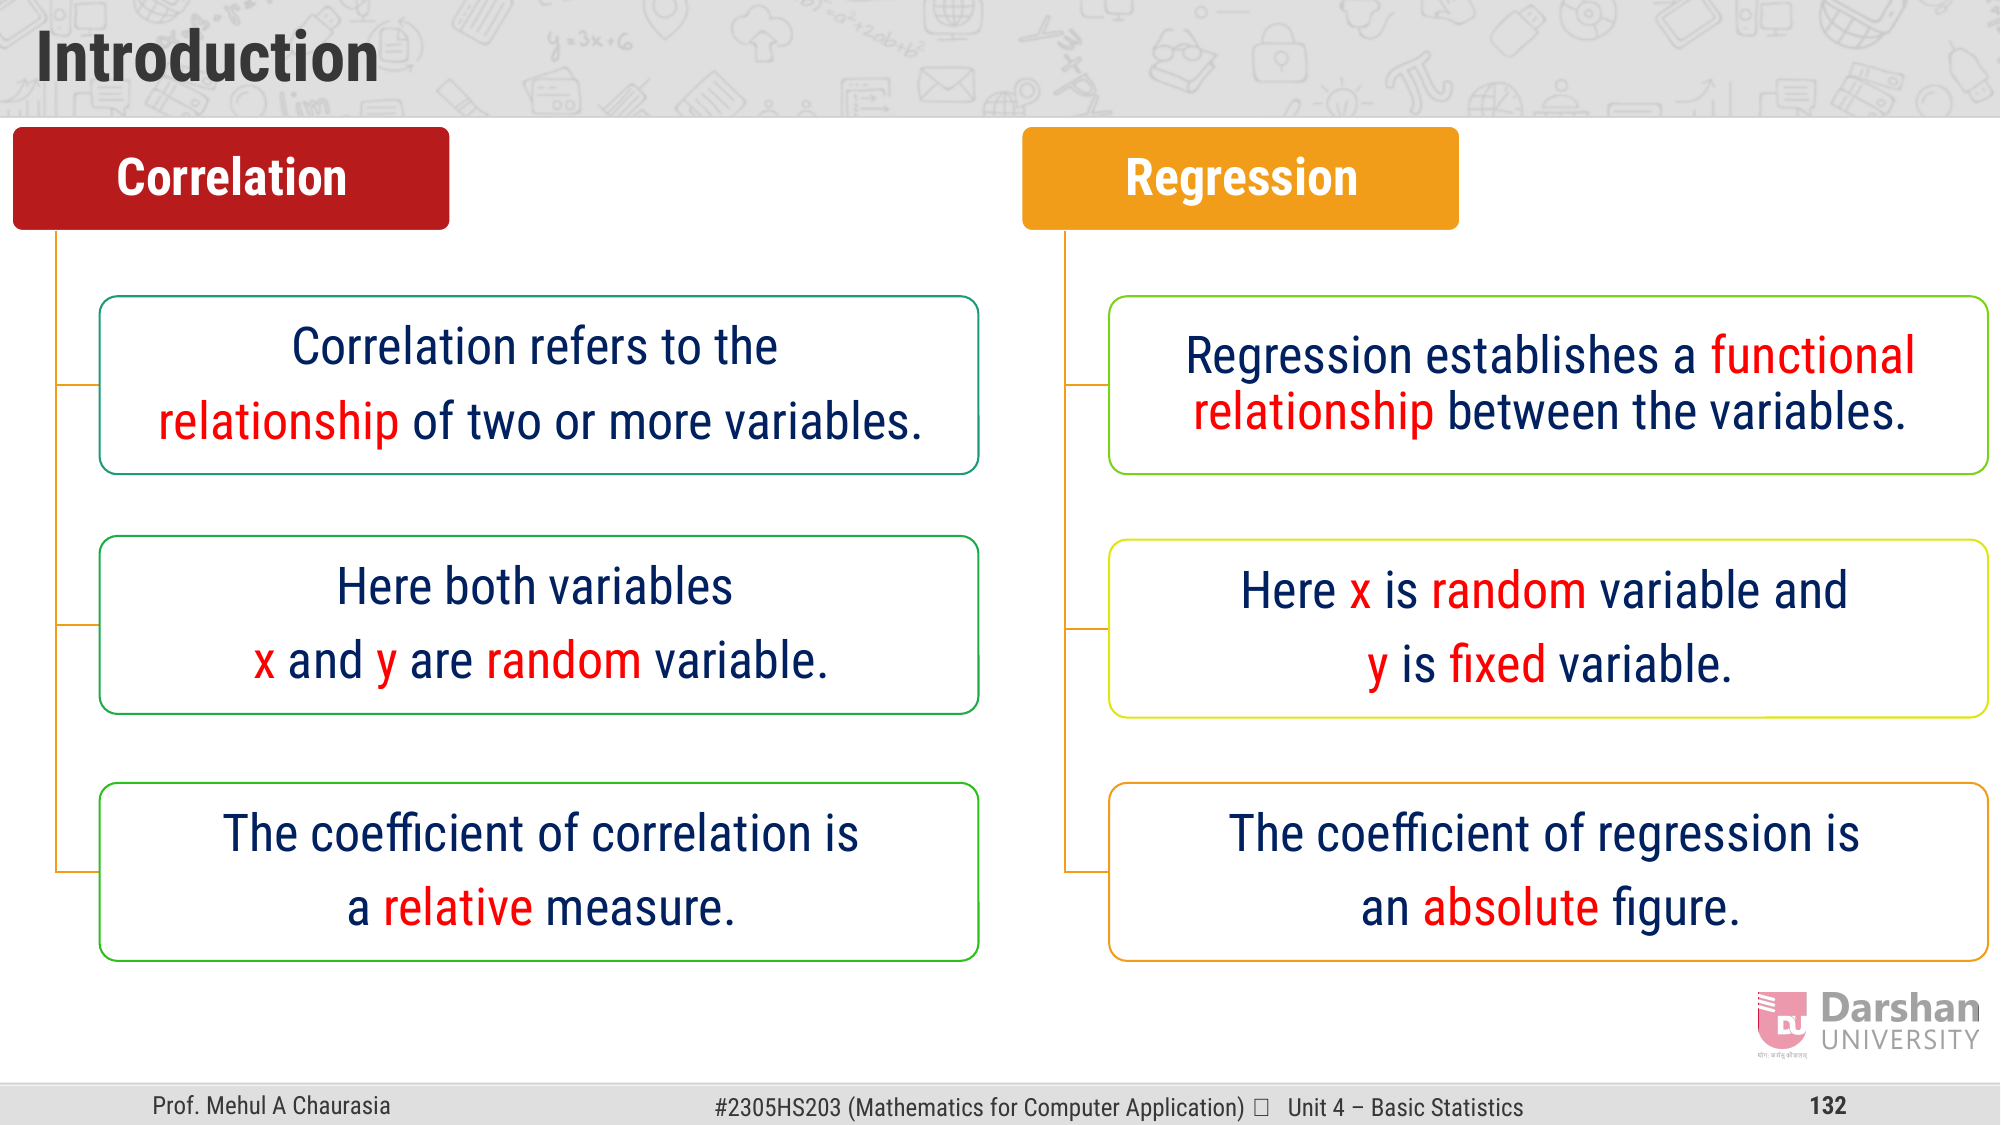

# Introduction
Correlation
Correlation refers to the
relationship of two or more variables.
Here both variables
x and y are random variable.
The coefficient of correlation is
a relative measure.
Regression
Regression establishes a functional relationship between the variables.
Here x is random variable and
y is fixed variable.
The coefficient of regression is
an absolute figure.